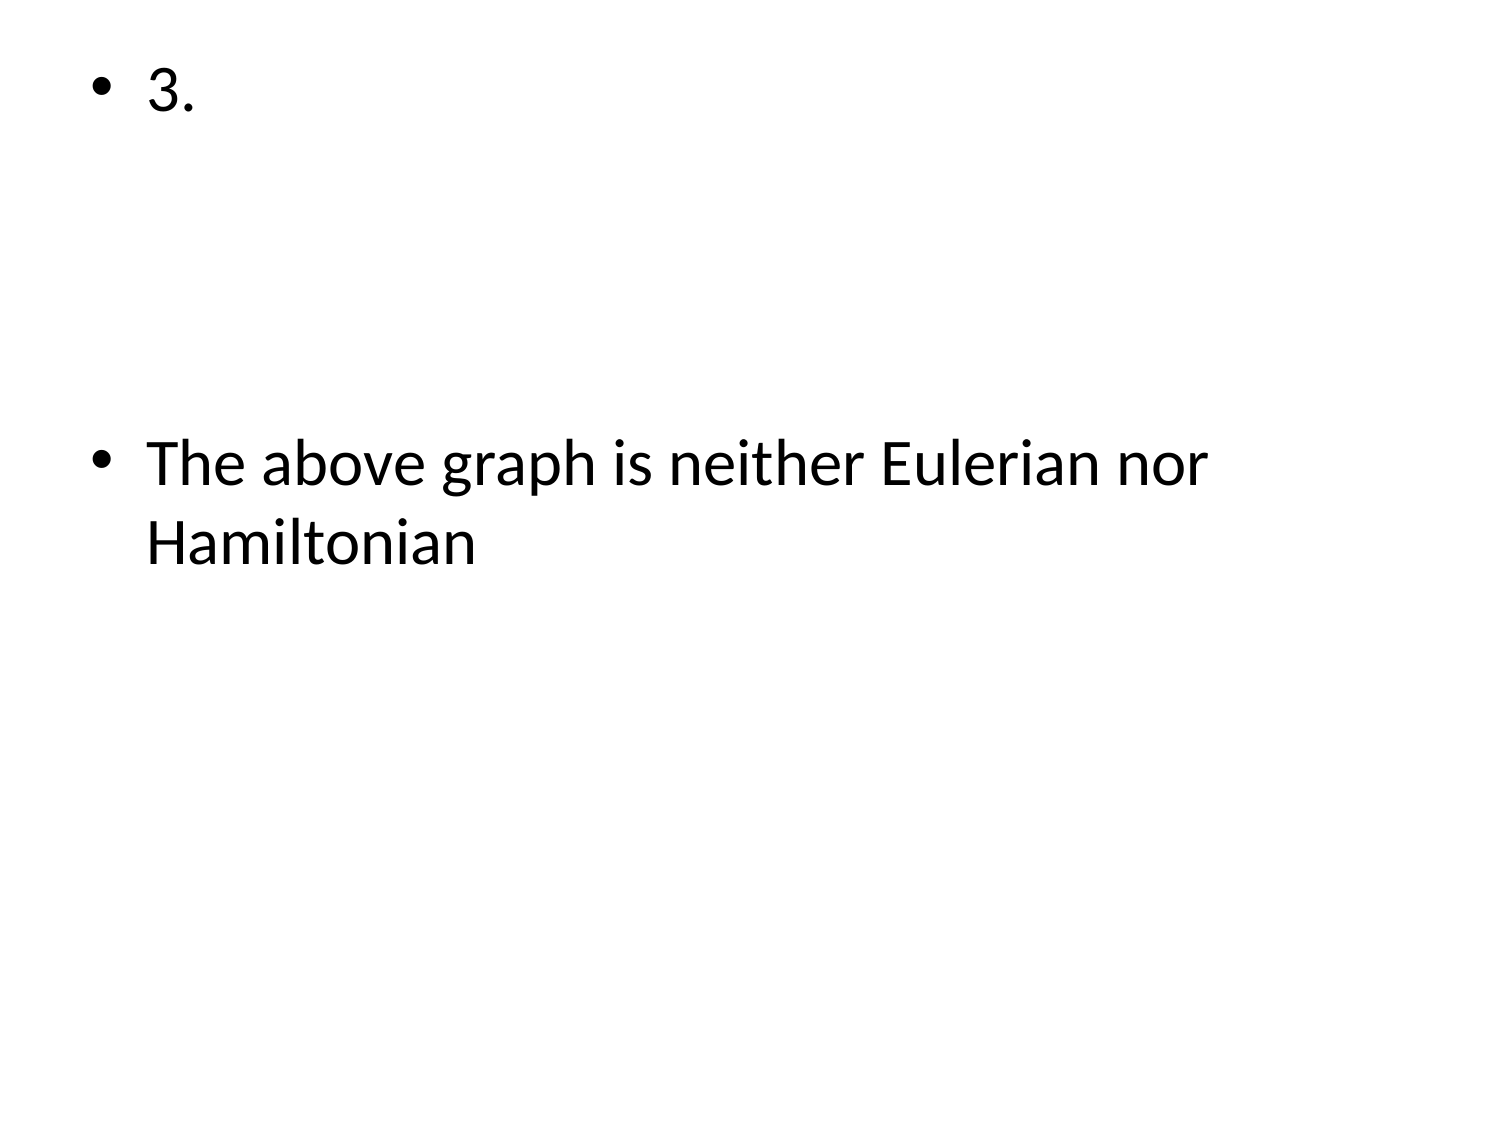

3.

The above graph is neither Eulerian nor Hamiltonian